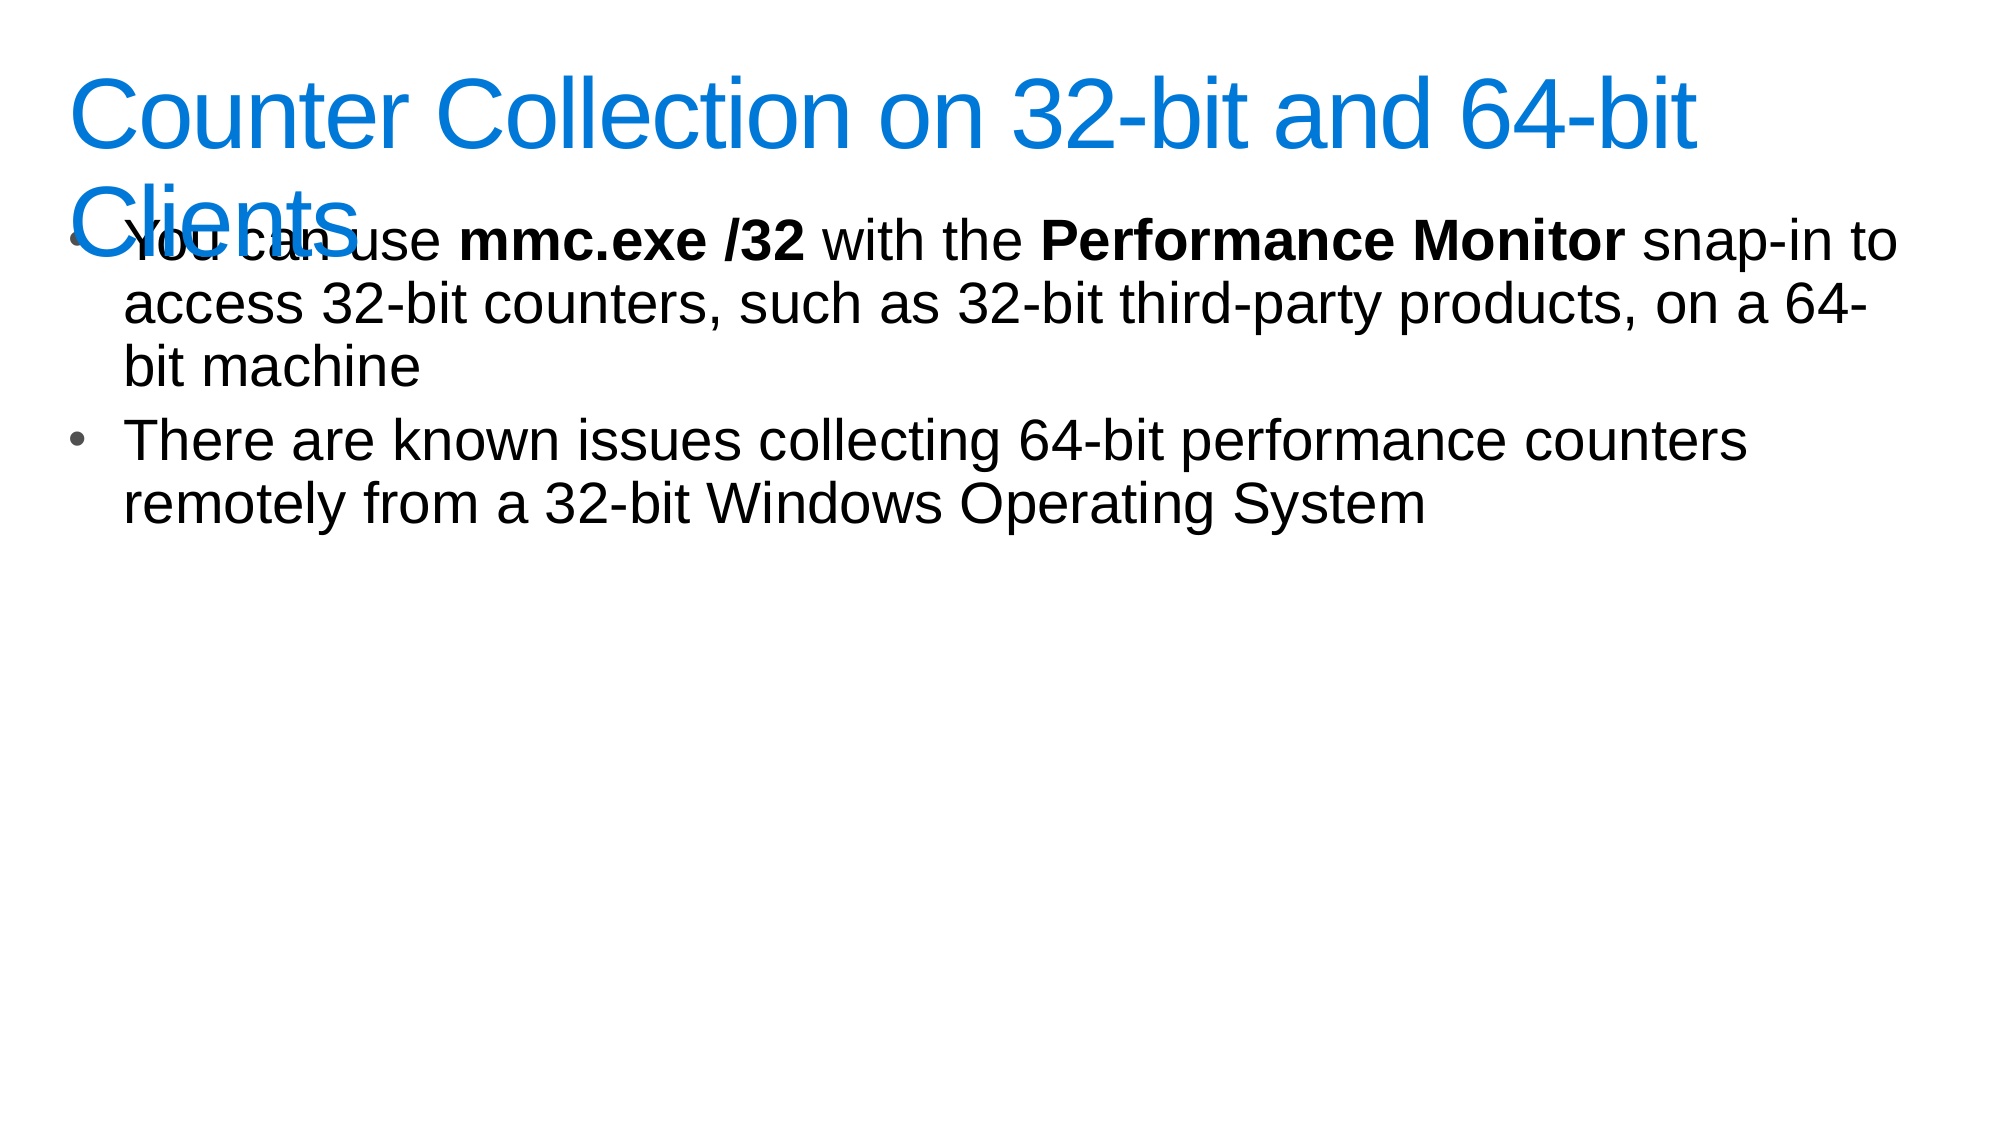

# Counter Collection on 32-bit and 64-bit Clients
You can use mmc.exe /32 with the Performance Monitor snap-in to access 32-bit counters, such as 32-bit third-party products, on a 64-bit machine
There are known issues collecting 64-bit performance counters remotely from a 32-bit Windows Operating System